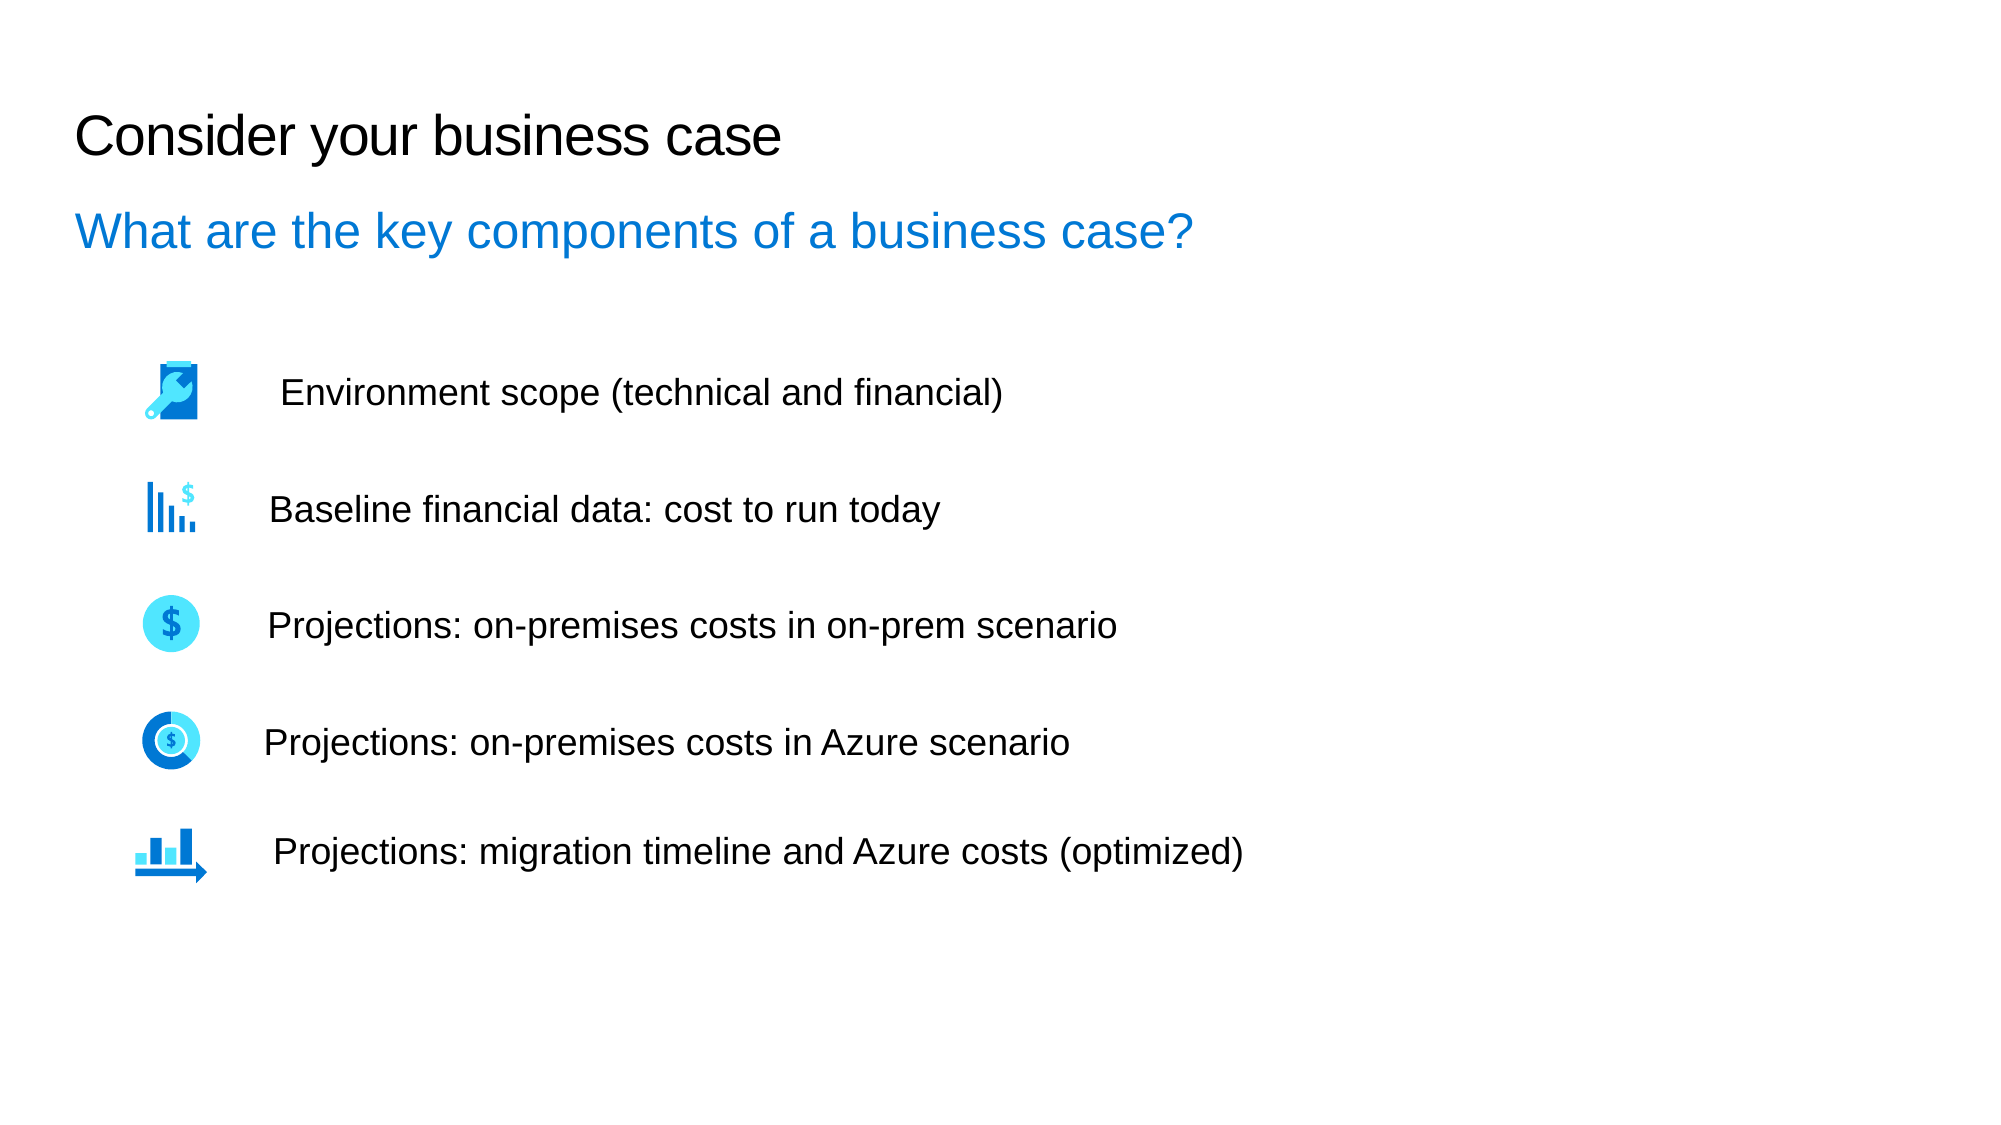

# Consider your business case
What are the key components of a business case?

Environment scope (technical and financial)

Baseline financial data: cost to run today

Projections: on-premises costs in on-prem scenario

Projections: on-premises costs in Azure scenario
Projections: migration timeline and Azure costs (optimized)